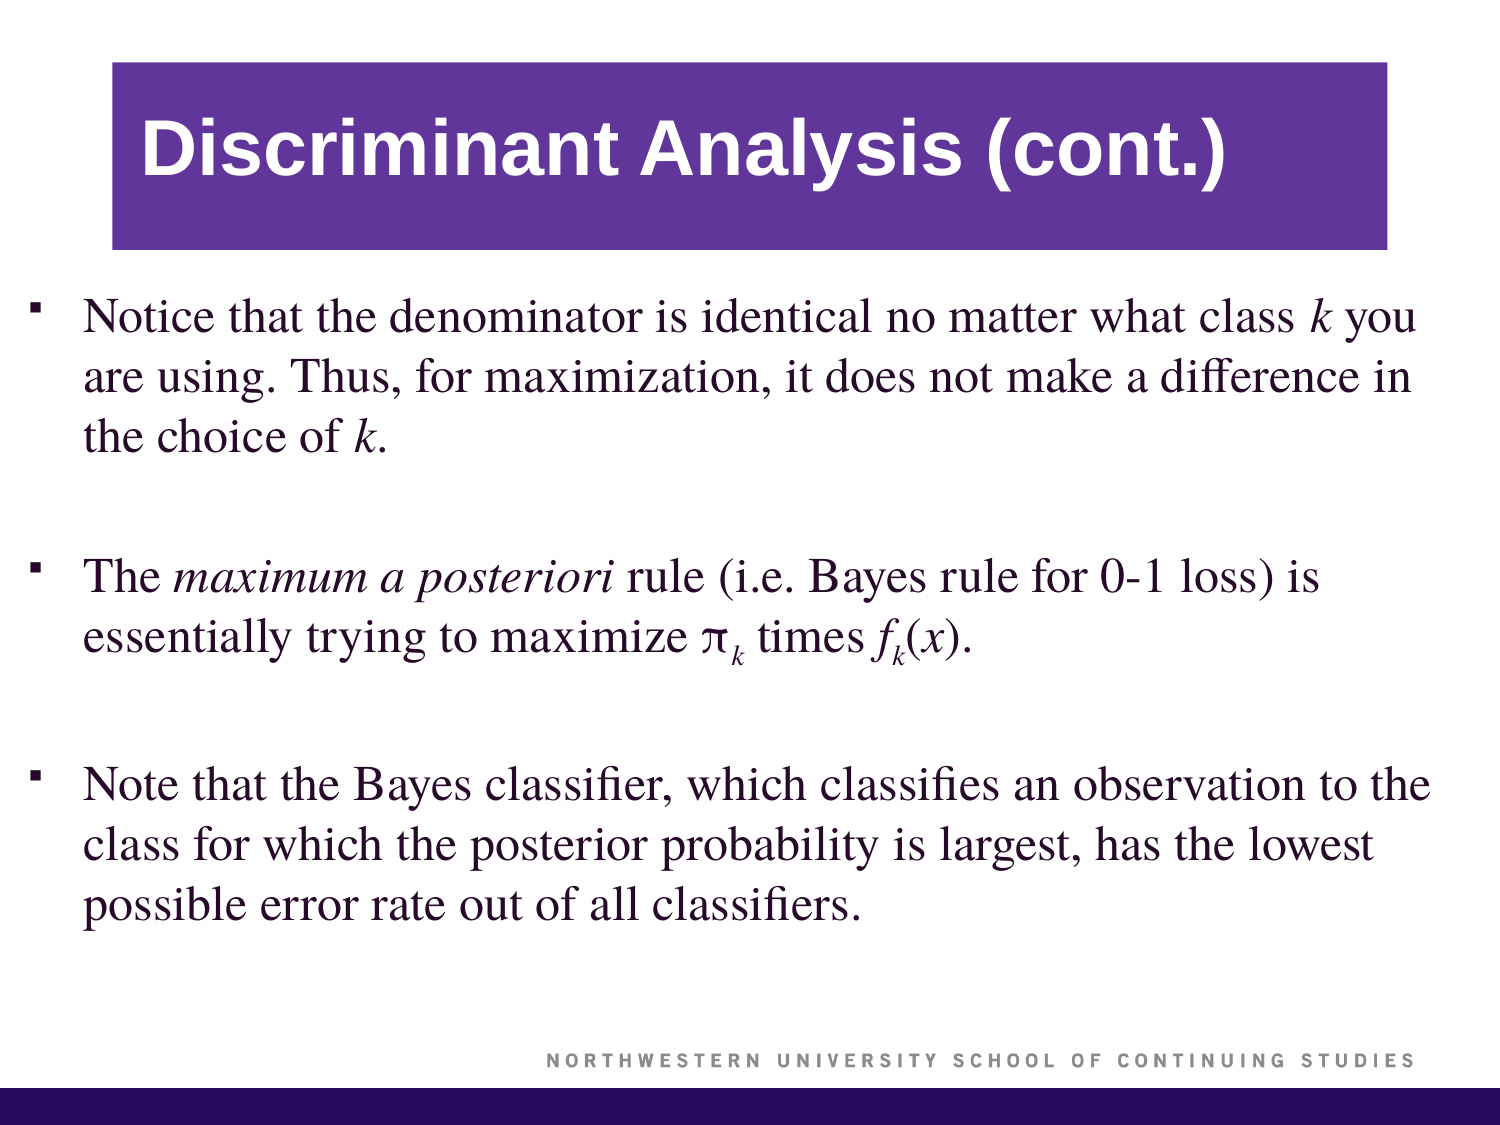

# Discriminant Analysis (cont.)
Notice that the denominator is identical no matter what class k you are using. Thus, for maximization, it does not make a difference in the choice of k.

The maximum a posteriori rule (i.e. Bayes rule for 0-1 loss) is essentially trying to maximize πk times fk(x).

Note that the Bayes classifier, which classifies an observation to the class for which the posterior probability is largest, has the lowest possible error rate out of all classifiers.